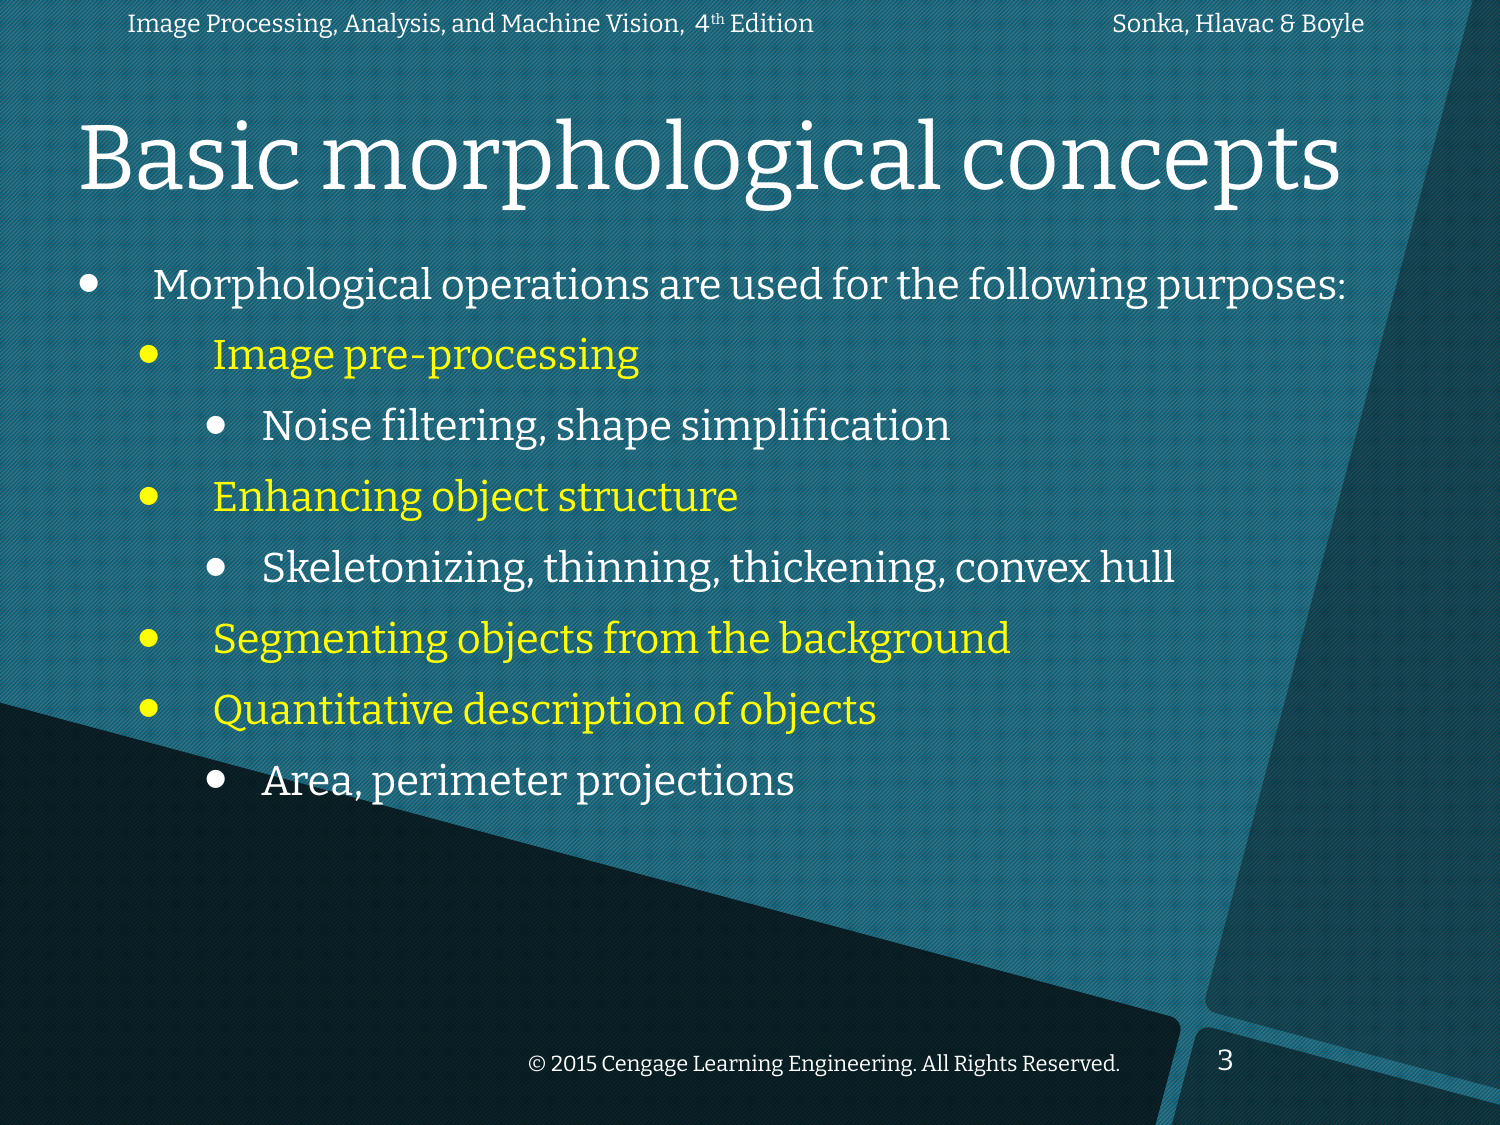

Image Processing, Analysis, and Machine Vision,  4th Edition		                 Sonka, Hlavac & Boyle
# Basic morphological concepts
Morphological operations are used for the following purposes:
Image pre-processing
Noise filtering, shape simplification
Enhancing object structure
Skeletonizing, thinning, thickening, convex hull
Segmenting objects from the background
Quantitative description of objects
Area, perimeter projections

3
© 2015 Cengage Learning Engineering. All Rights Reserved.